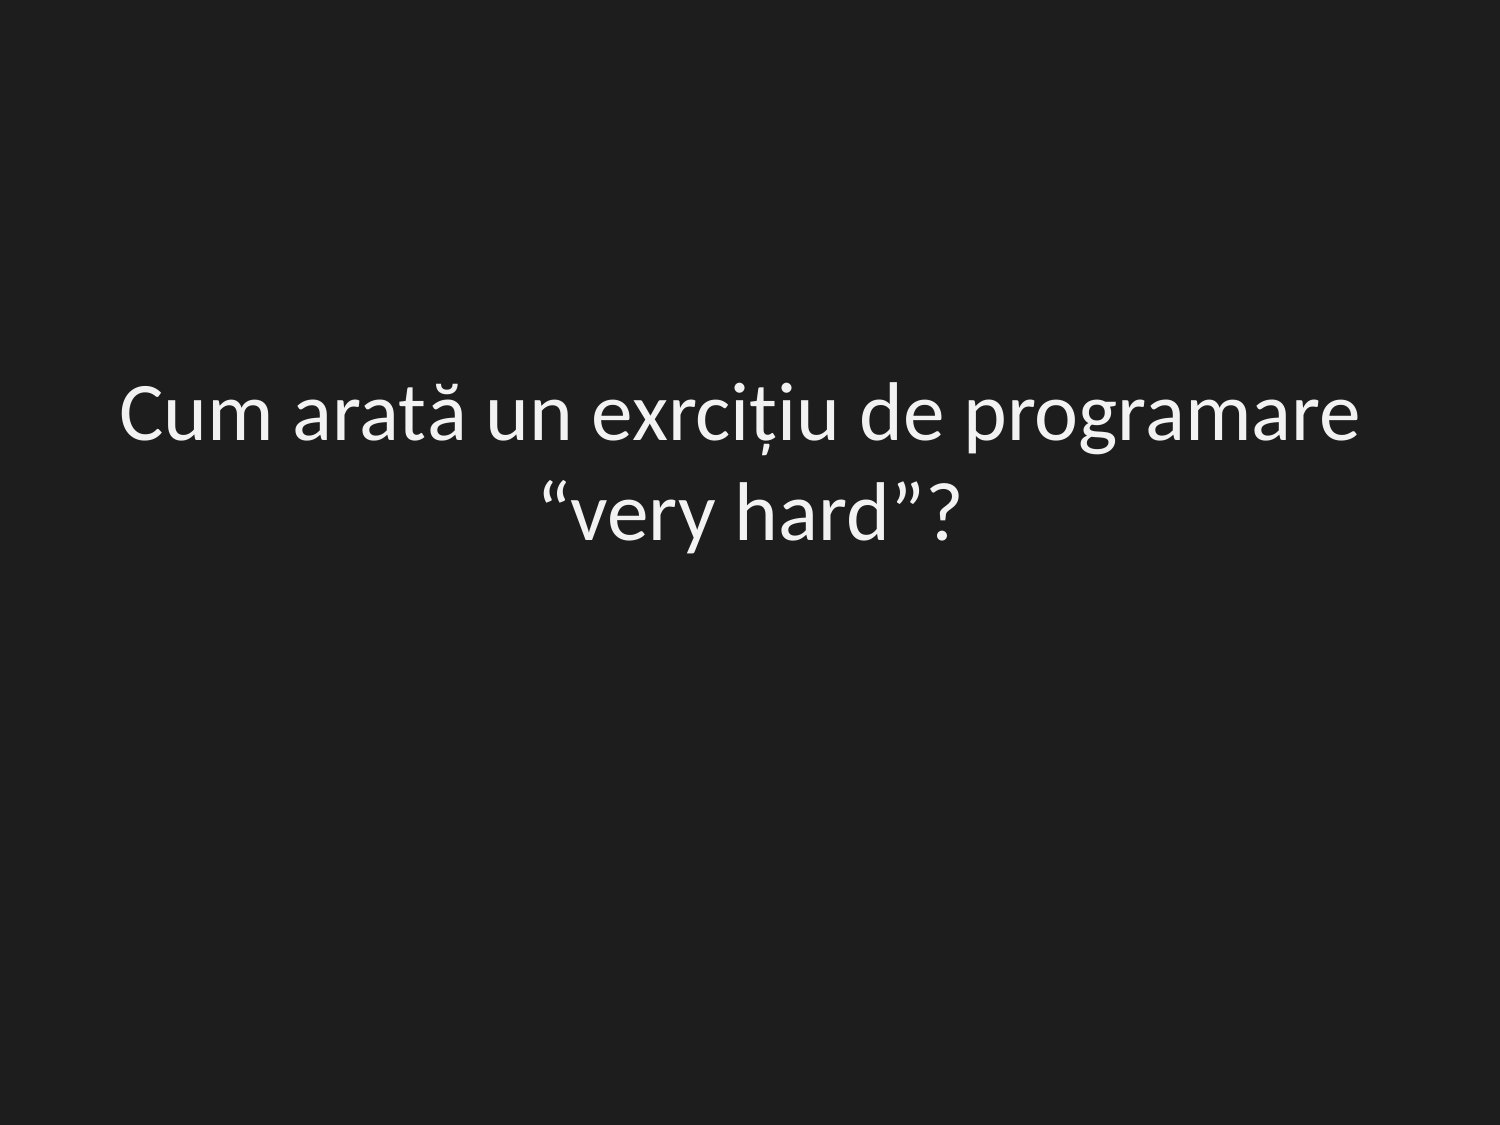

Cum arată un exrcițiu de programare
“very hard”?